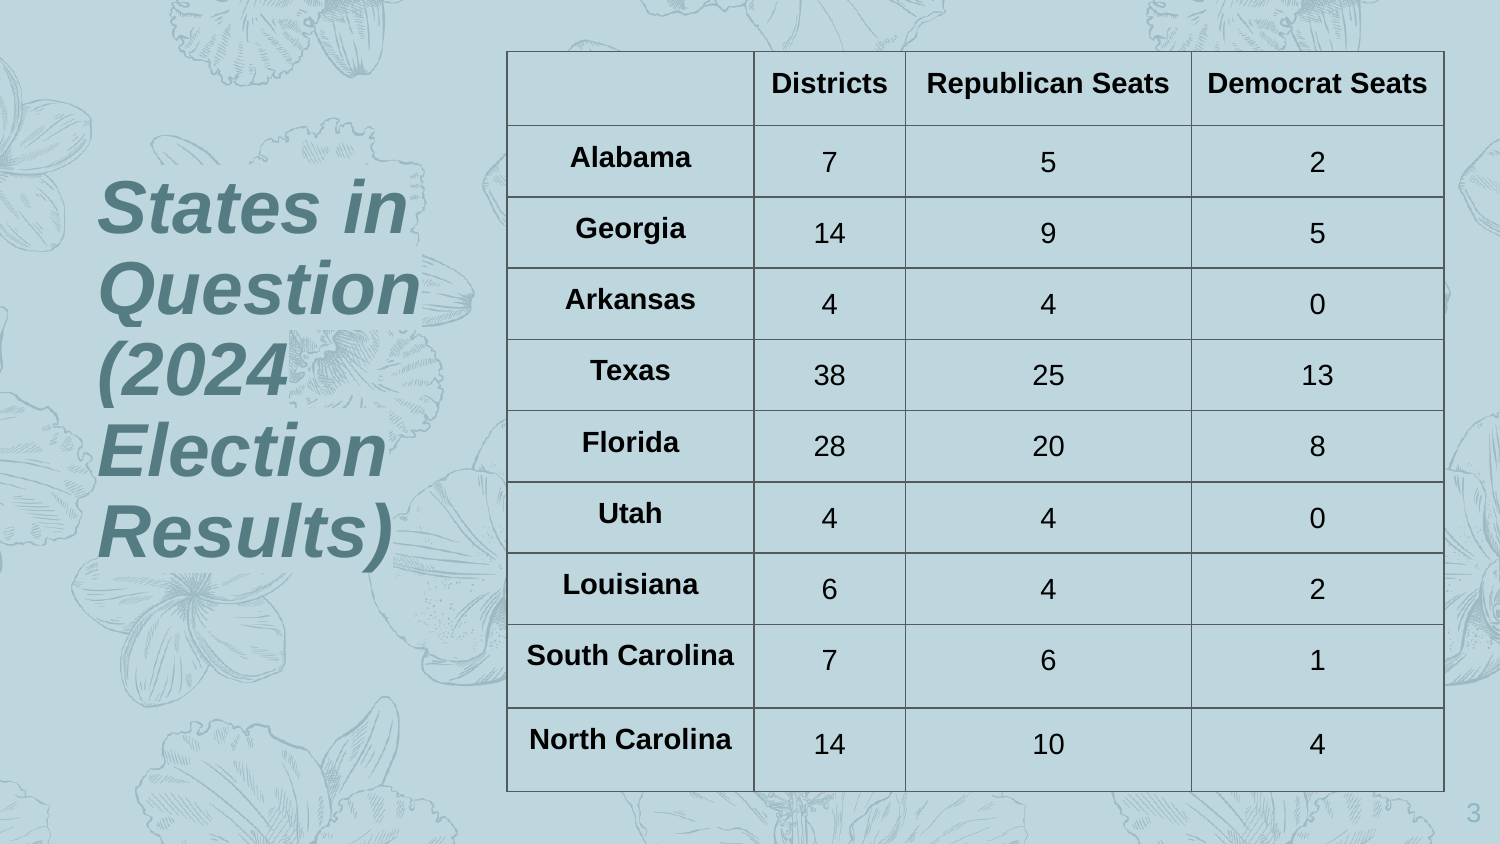

|  | Districts | Republican Seats | Democrat Seats |
| --- | --- | --- | --- |
| Alabama | 7 | 5 | 2 |
| Georgia | 14 | 9 | 5 |
| Arkansas | 4 | 4 | 0 |
| Texas | 38 | 25 | 13 |
| Florida | 28 | 20 | 8 |
| Utah | 4 | 4 | 0 |
| Louisiana | 6 | 4 | 2 |
| South Carolina | 7 | 6 | 1 |
| North Carolina | 14 | 10 | 4 |
States in Question
(2024 Election Results)

3